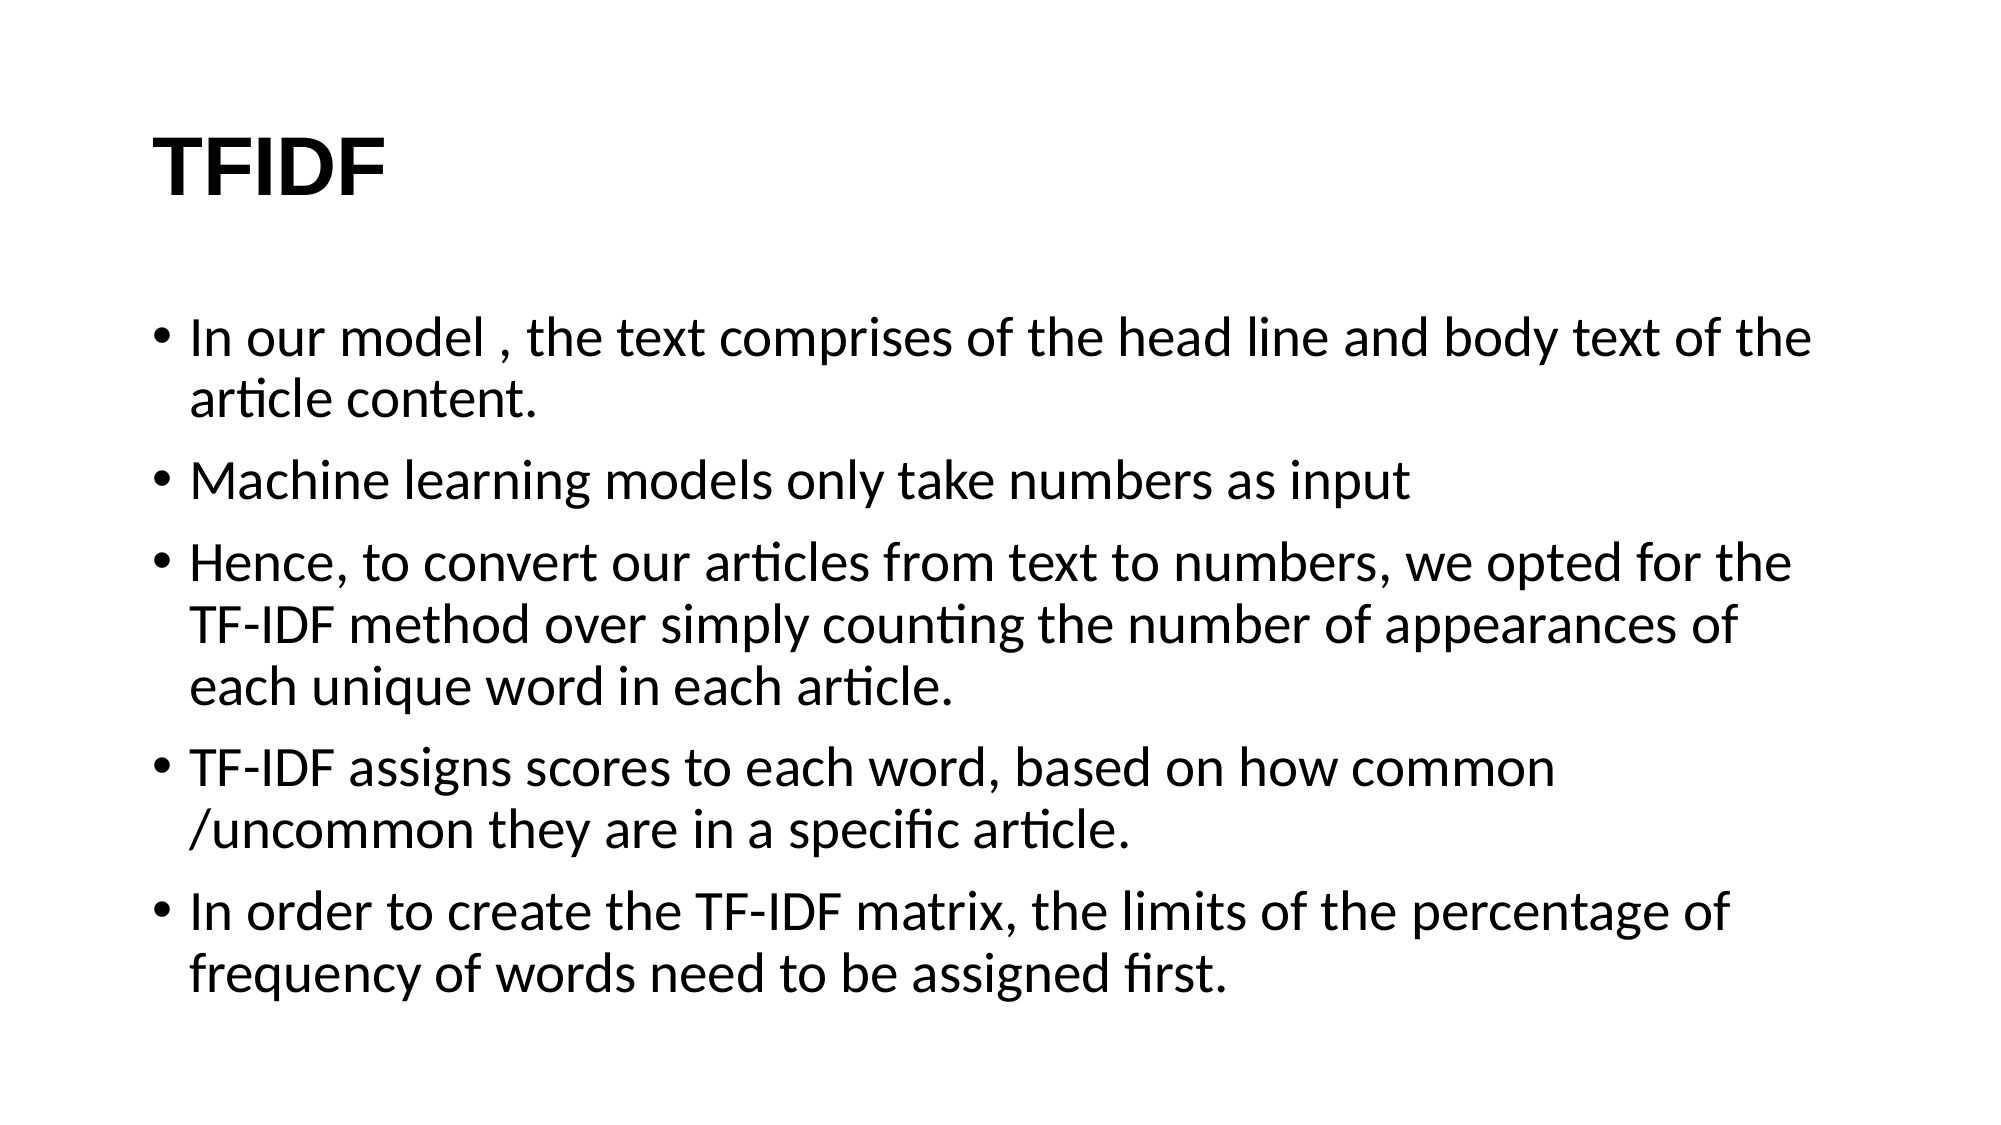

# TFIDF
In our model , the text comprises of the head line and body text of the article content.
Machine learning models only take numbers as input
Hence, to convert our articles from text to numbers, we opted for the TF-IDF method over simply counting the number of appearances of each unique word in each article.
TF-IDF assigns scores to each word, based on how common /uncommon they are in a specific article.
In order to create the TF-IDF matrix, the limits of the percentage of frequency of words need to be assigned first.